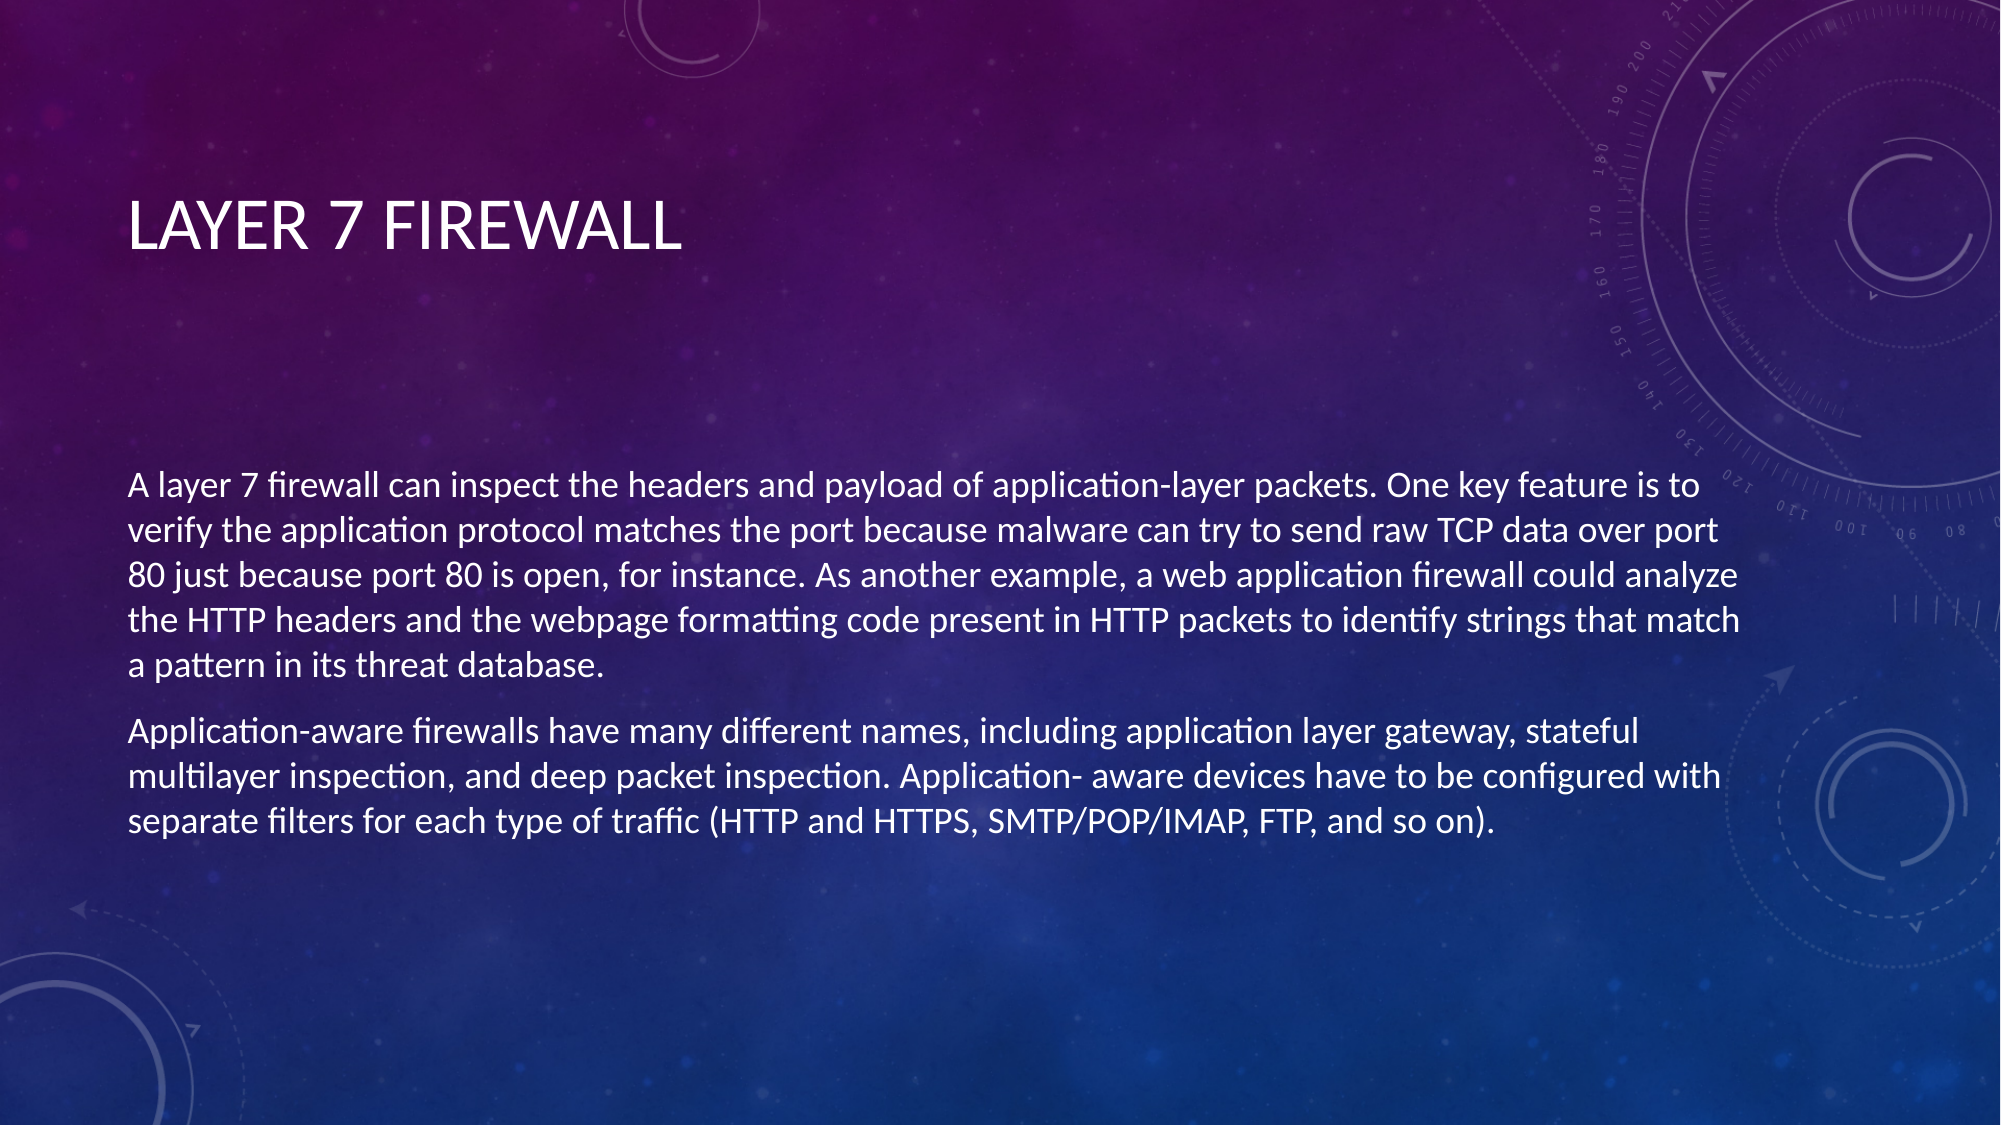

# Layer 7 Firewall
A layer 7 firewall can inspect the headers and payload of application-layer packets. One key feature is to verify the application protocol matches the port because malware can try to send raw TCP data over port 80 just because port 80 is open, for instance. As another example, a web application firewall could analyze the HTTP headers and the webpage formatting code present in HTTP packets to identify strings that match a pattern in its threat database.
Application-aware firewalls have many different names, including application layer gateway, stateful multilayer inspection, and deep packet inspection. Application- aware devices have to be configured with separate filters for each type of traffic (HTTP and HTTPS, SMTP/POP/IMAP, FTP, and so on).